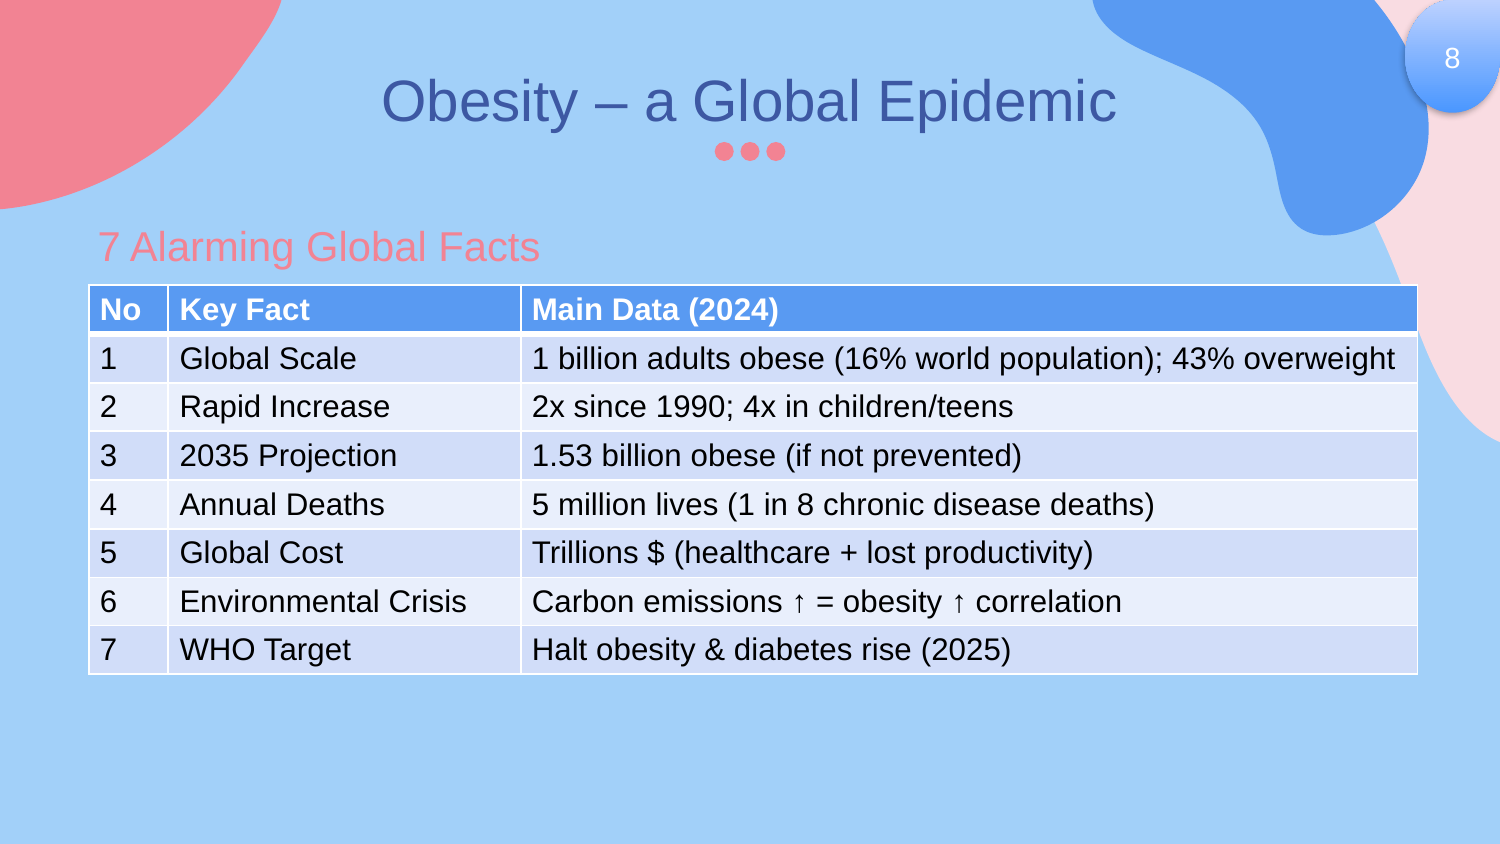

8
# Obesity – a Global Epidemic
7 Alarming Global Facts
| No | Key Fact | Main Data (2024) |
| --- | --- | --- |
| 1 | Global Scale | 1 billion adults obese (16% world population); 43% overweight |
| 2 | Rapid Increase | 2x since 1990; 4x in children/teens |
| 3 | 2035 Projection | 1.53 billion obese (if not prevented) |
| 4 | Annual Deaths | 5 million lives (1 in 8 chronic disease deaths) |
| 5 | Global Cost | Trillions $ (healthcare + lost productivity) |
| 6 | Environmental Crisis | Carbon emissions ↑ = obesity ↑ correlation |
| 7 | WHO Target | Halt obesity & diabetes rise (2025) |